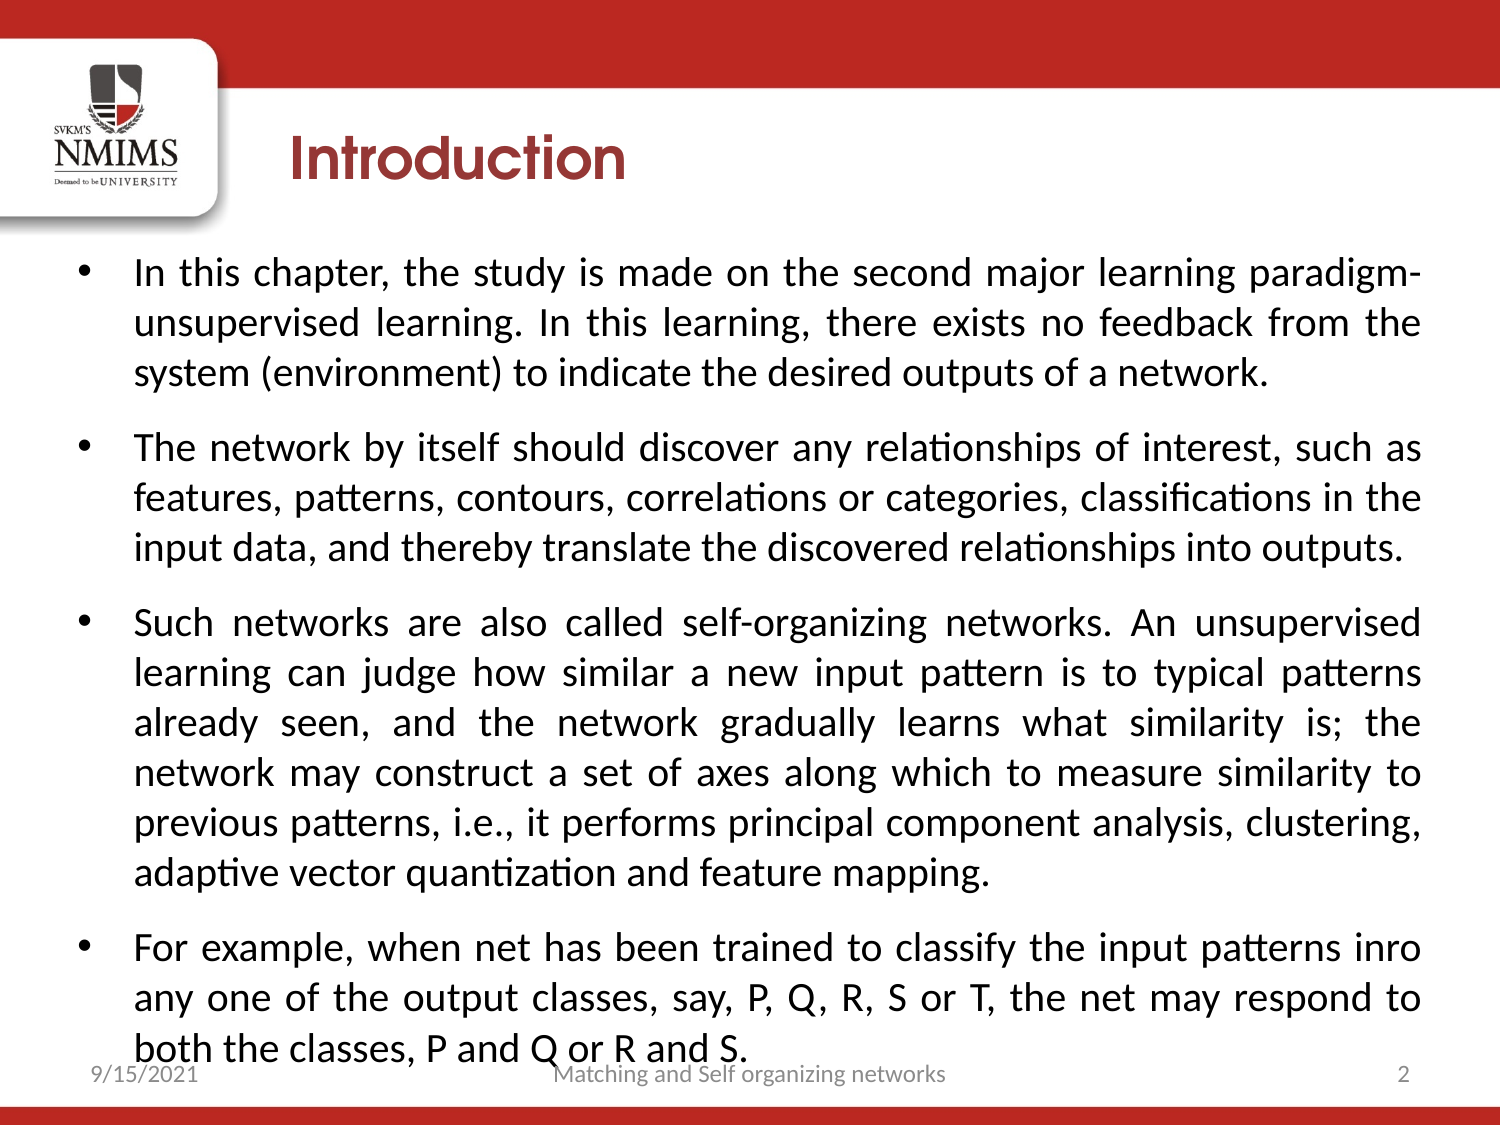

Introduction
In this chapter, the study is made on the second major learning paradigm-unsupervised learning. In this learning, there exists no feedback from the system (environment) to indicate the desired outputs of a network.
The network by itself should discover any relationships of interest, such as features, patterns, contours, correlations or categories, classifications in the input data, and thereby translate the discovered relationships into outputs.
Such networks are also called self-organizing networks. An unsupervised learning can judge how similar a new input pattern is to typical patterns already seen, and the network gradually learns what similarity is; the network may construct a set of axes along which to measure similarity to previous patterns, i.e., it performs principal component analysis, clustering, adaptive vector quantization and feature mapping.
For example, when net has been trained to classify the input patterns inro any one of the output classes, say, P, Q, R, S or T, the net may respond to both the classes, P and Q or R and S.
9/15/2021
Matching and Self organizing networks
2